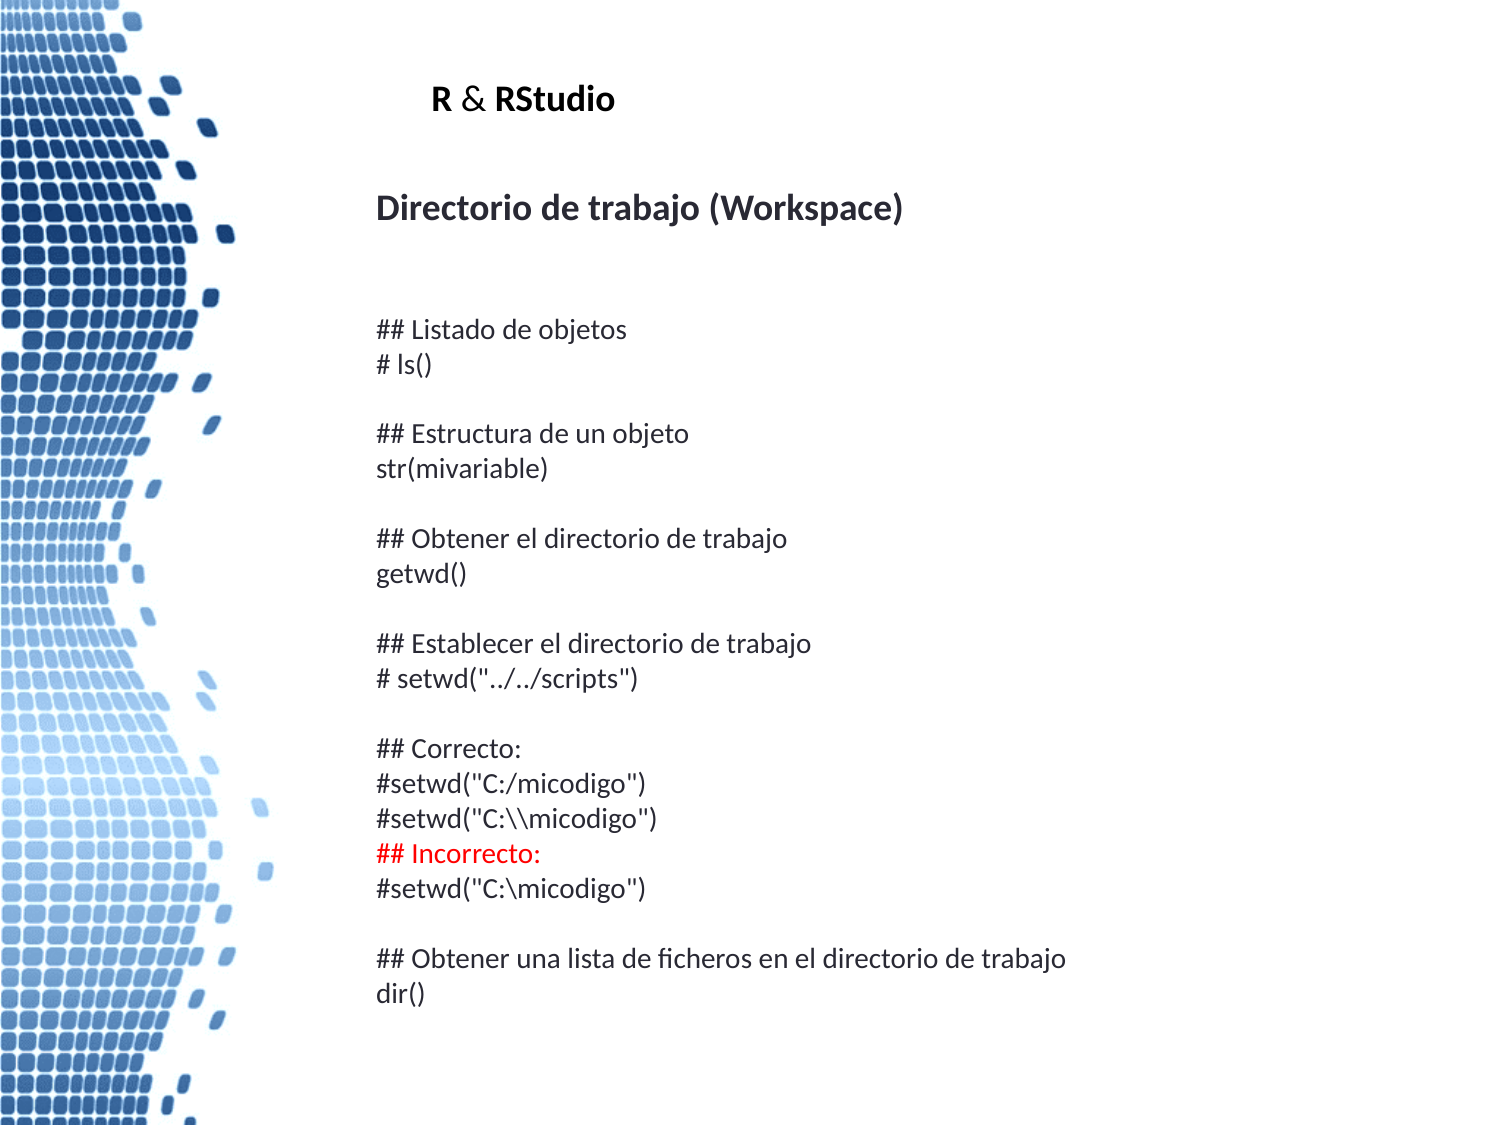

R & RStudio
Directorio de trabajo (Workspace)
## Listado de objetos
# ls()

## Estructura de un objeto
str(mivariable)

## Obtener el directorio de trabajo
getwd()

## Establecer el directorio de trabajo
# setwd("../../scripts")

## Correcto:
#setwd("C:/micodigo")
#setwd("C:\\micodigo")
## Incorrecto:
#setwd("C:\micodigo")

## Obtener una lista de ficheros en el directorio de trabajo
dir()